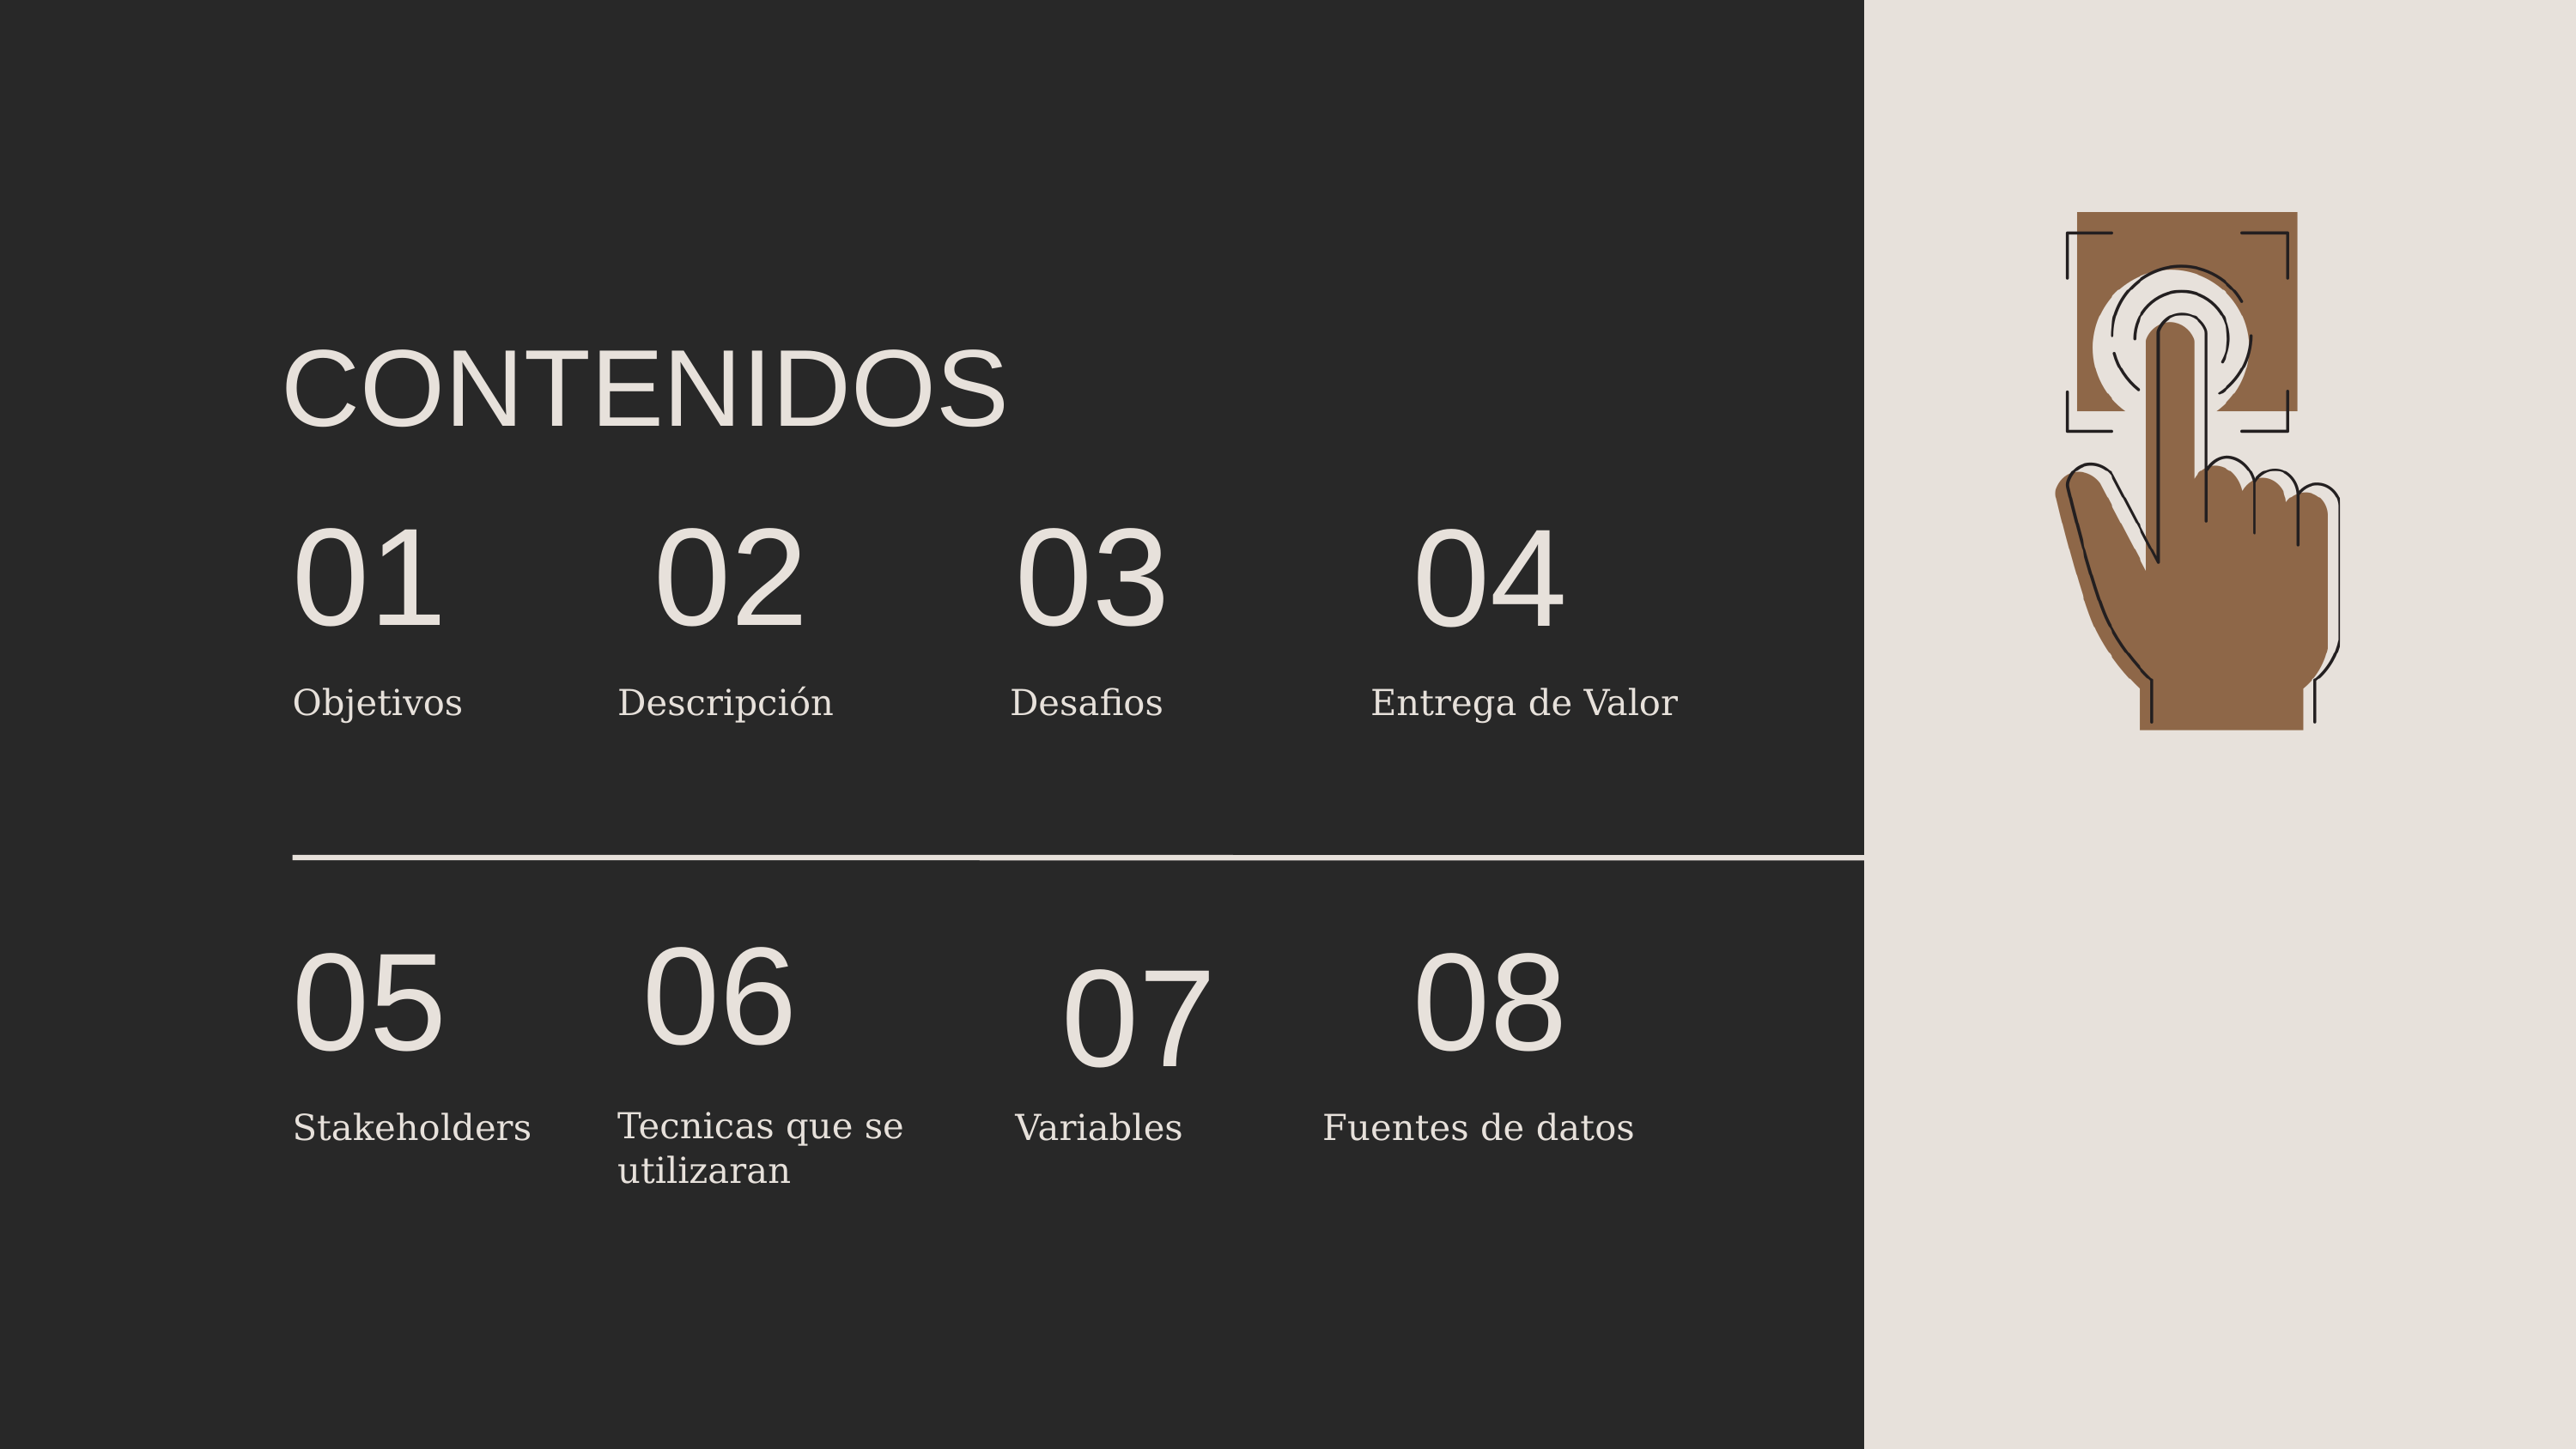

CONTENIDOS
02
01
03
04
Desafios
Objetivos
Descripción
Entrega de Valor

06
05
08
07
Tecnicas que se utilizaran
Stakeholders
Variables
Fuentes de datos